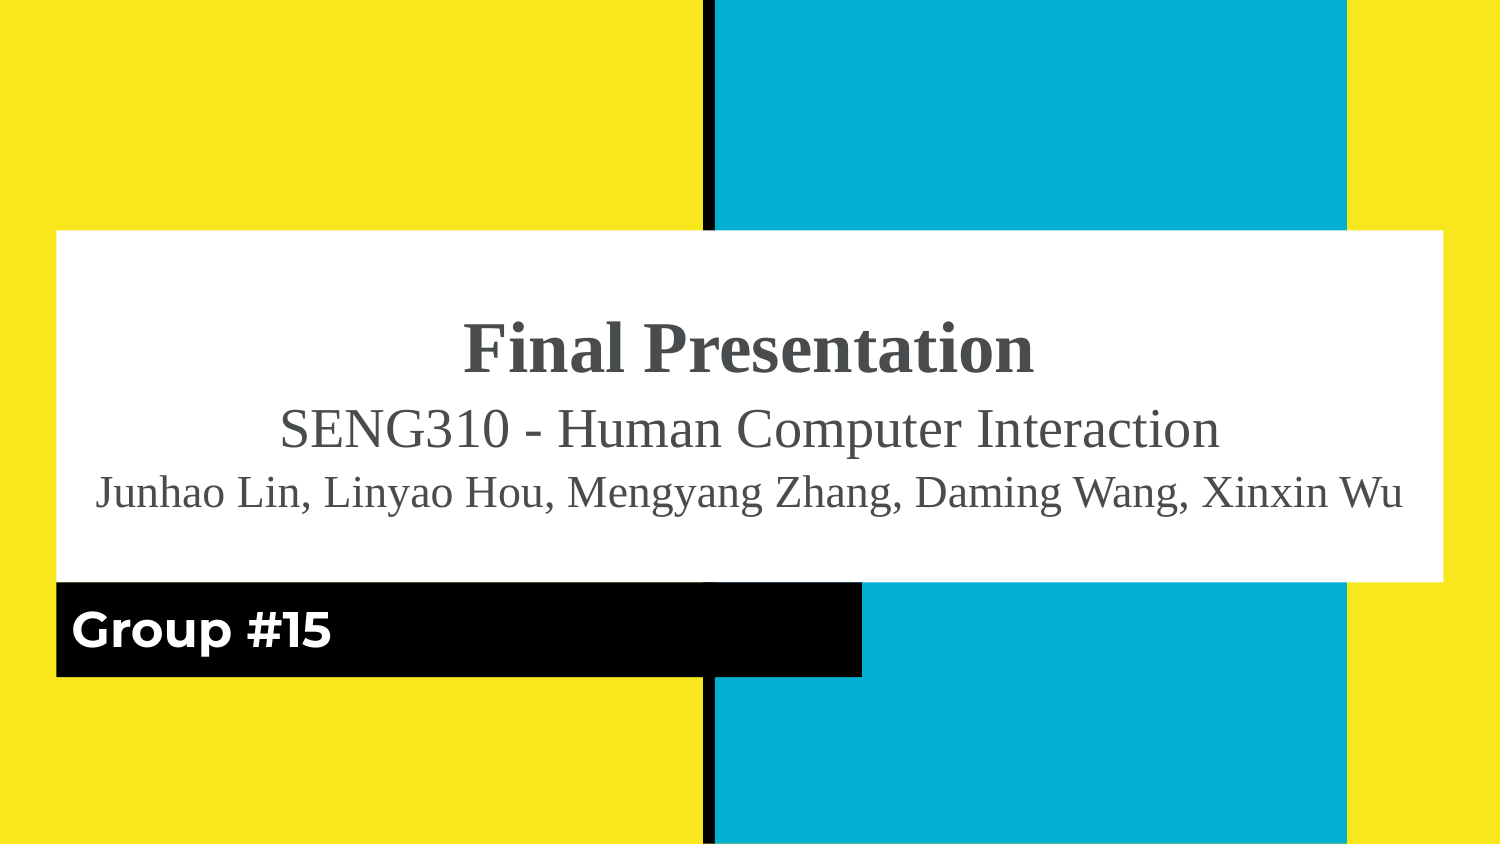

# Final Presentation
SENG310 - Human Computer Interaction
Junhao Lin, Linyao Hou, Mengyang Zhang, Daming Wang, Xinxin Wu
Group #15